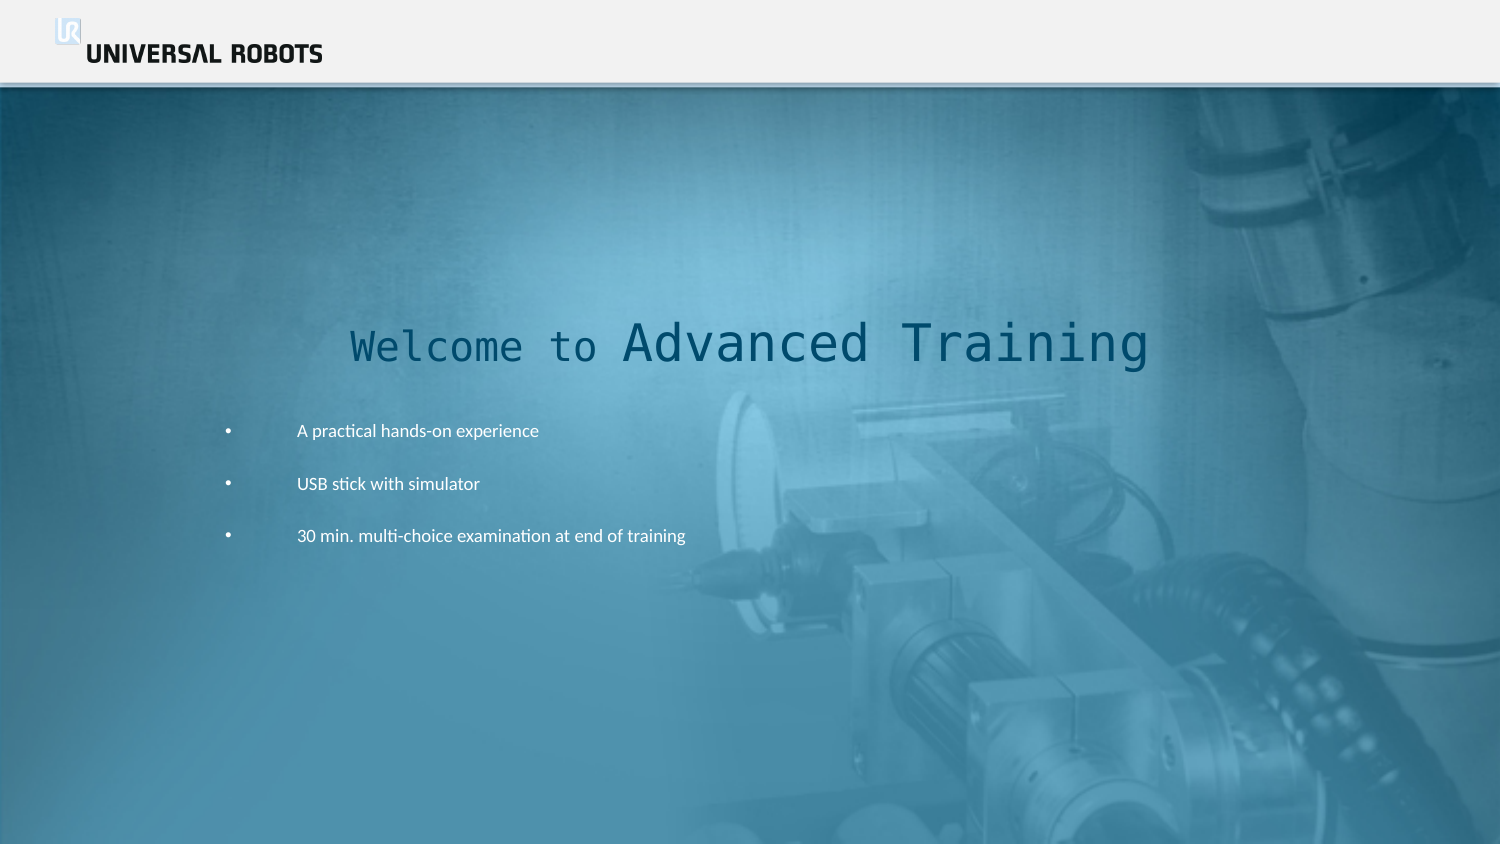

# Welcome to Advanced Training
A practical hands-on experience

USB stick with simulator

30 min. multi-choice examination at end of training